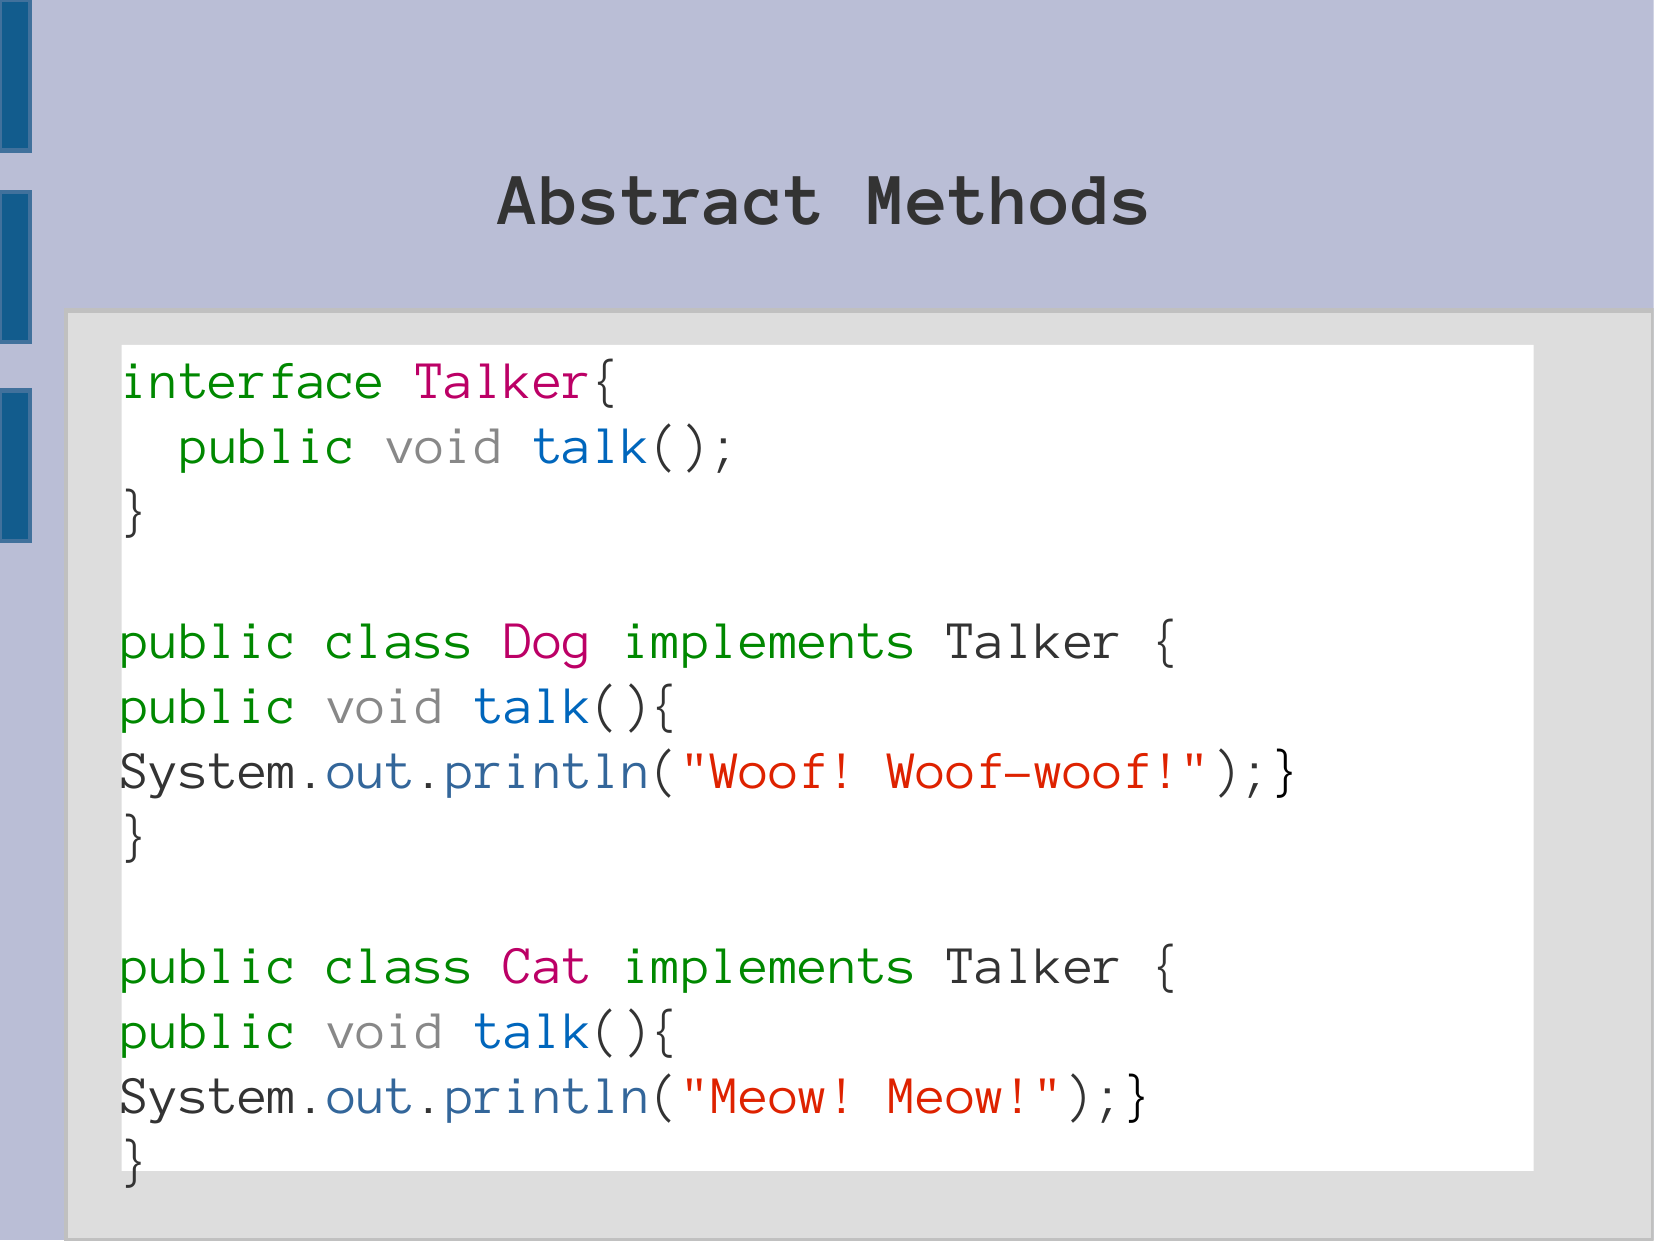

Abstract Methods
interface Talker{
  public void talk();
}

public class Dog implements Talker {
public void talk(){
System.out.println("Woof! Woof-woof!");}
}

public class Cat implements Talker {
public void talk(){
System.out.println("Meow! Meow!");}
}